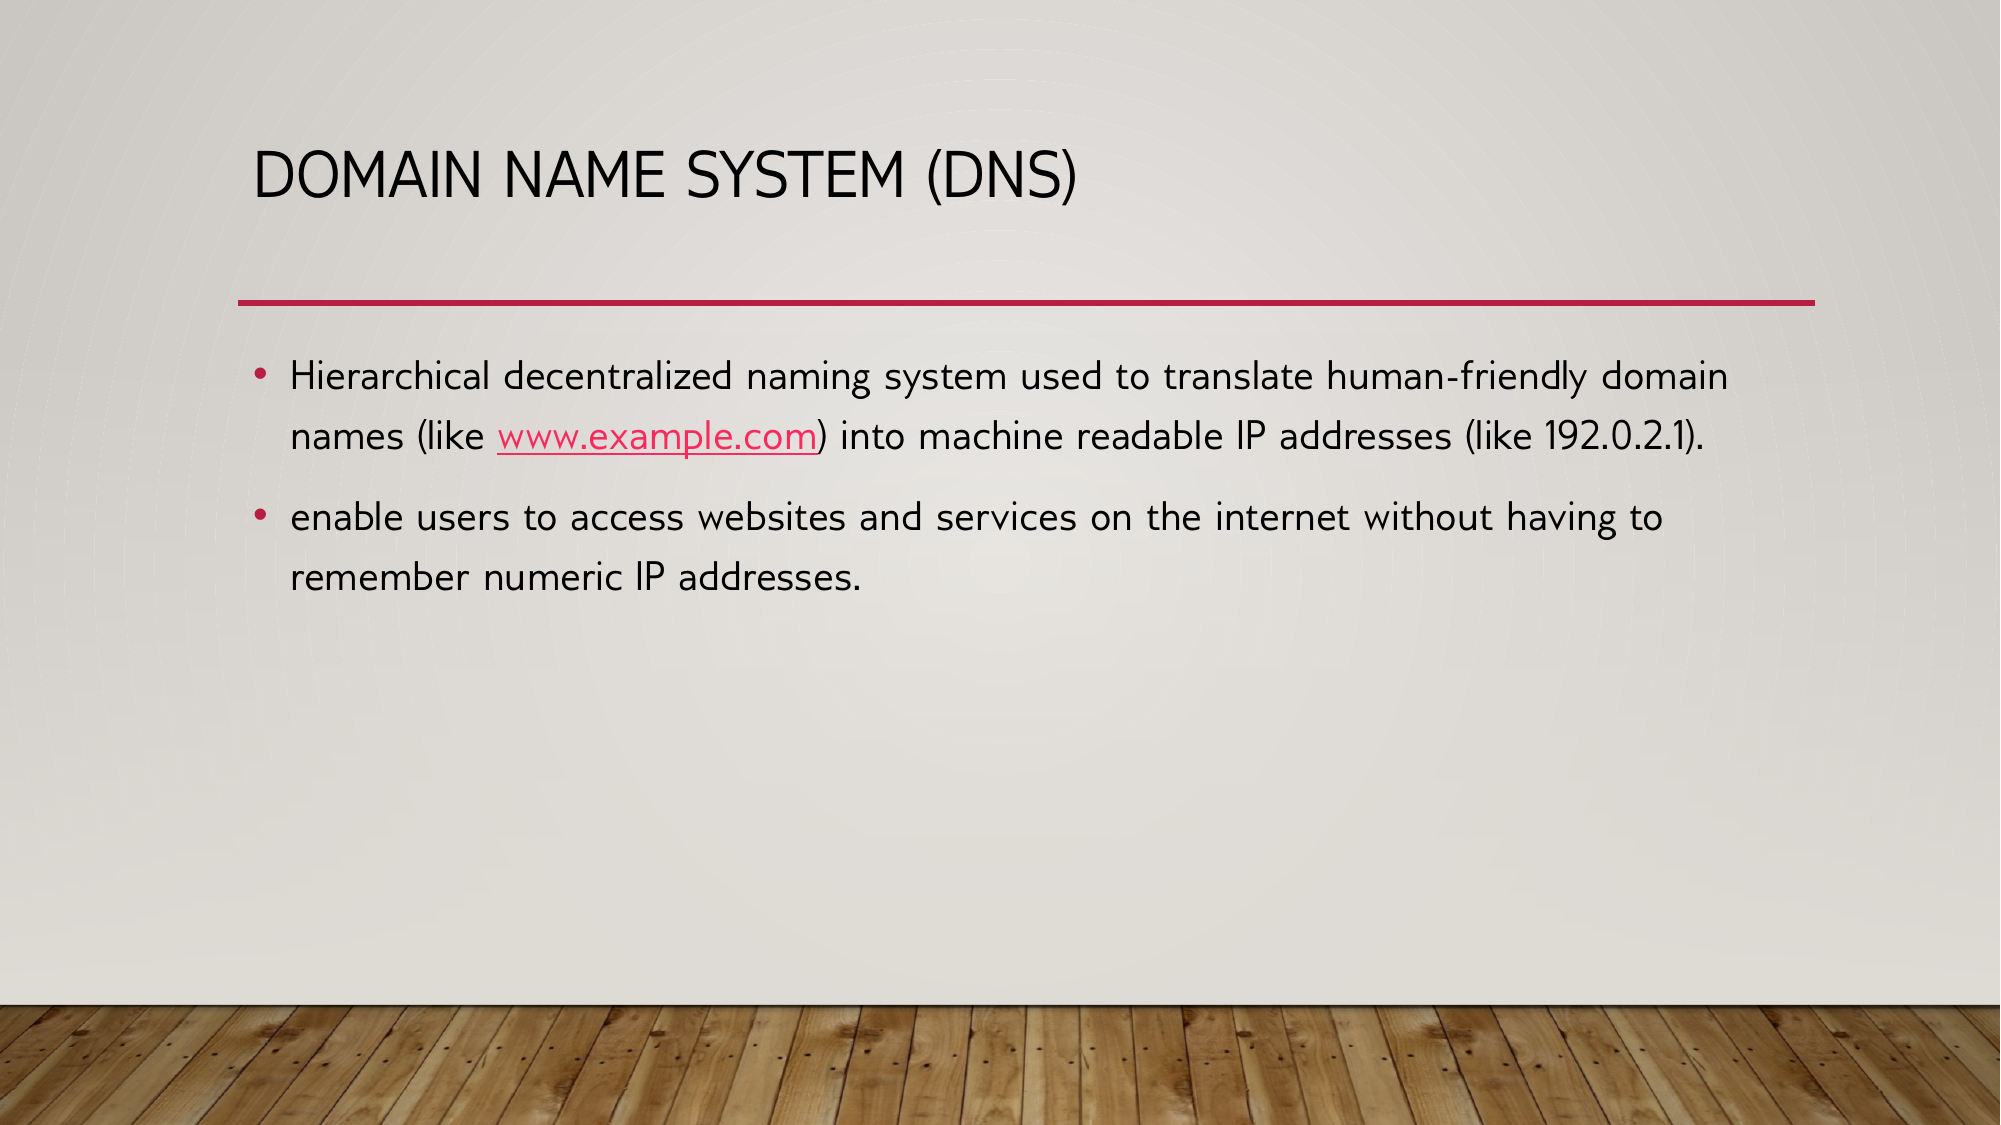

# DOMAIN NAME SYSTEM (DNS)
Hierarchical decentralized naming system used to translate human-friendly domain names (like www.example.com) into machine readable IP addresses (like 192.0.2.1).
enable users to access websites and services on the internet without having to remember numeric IP addresses.